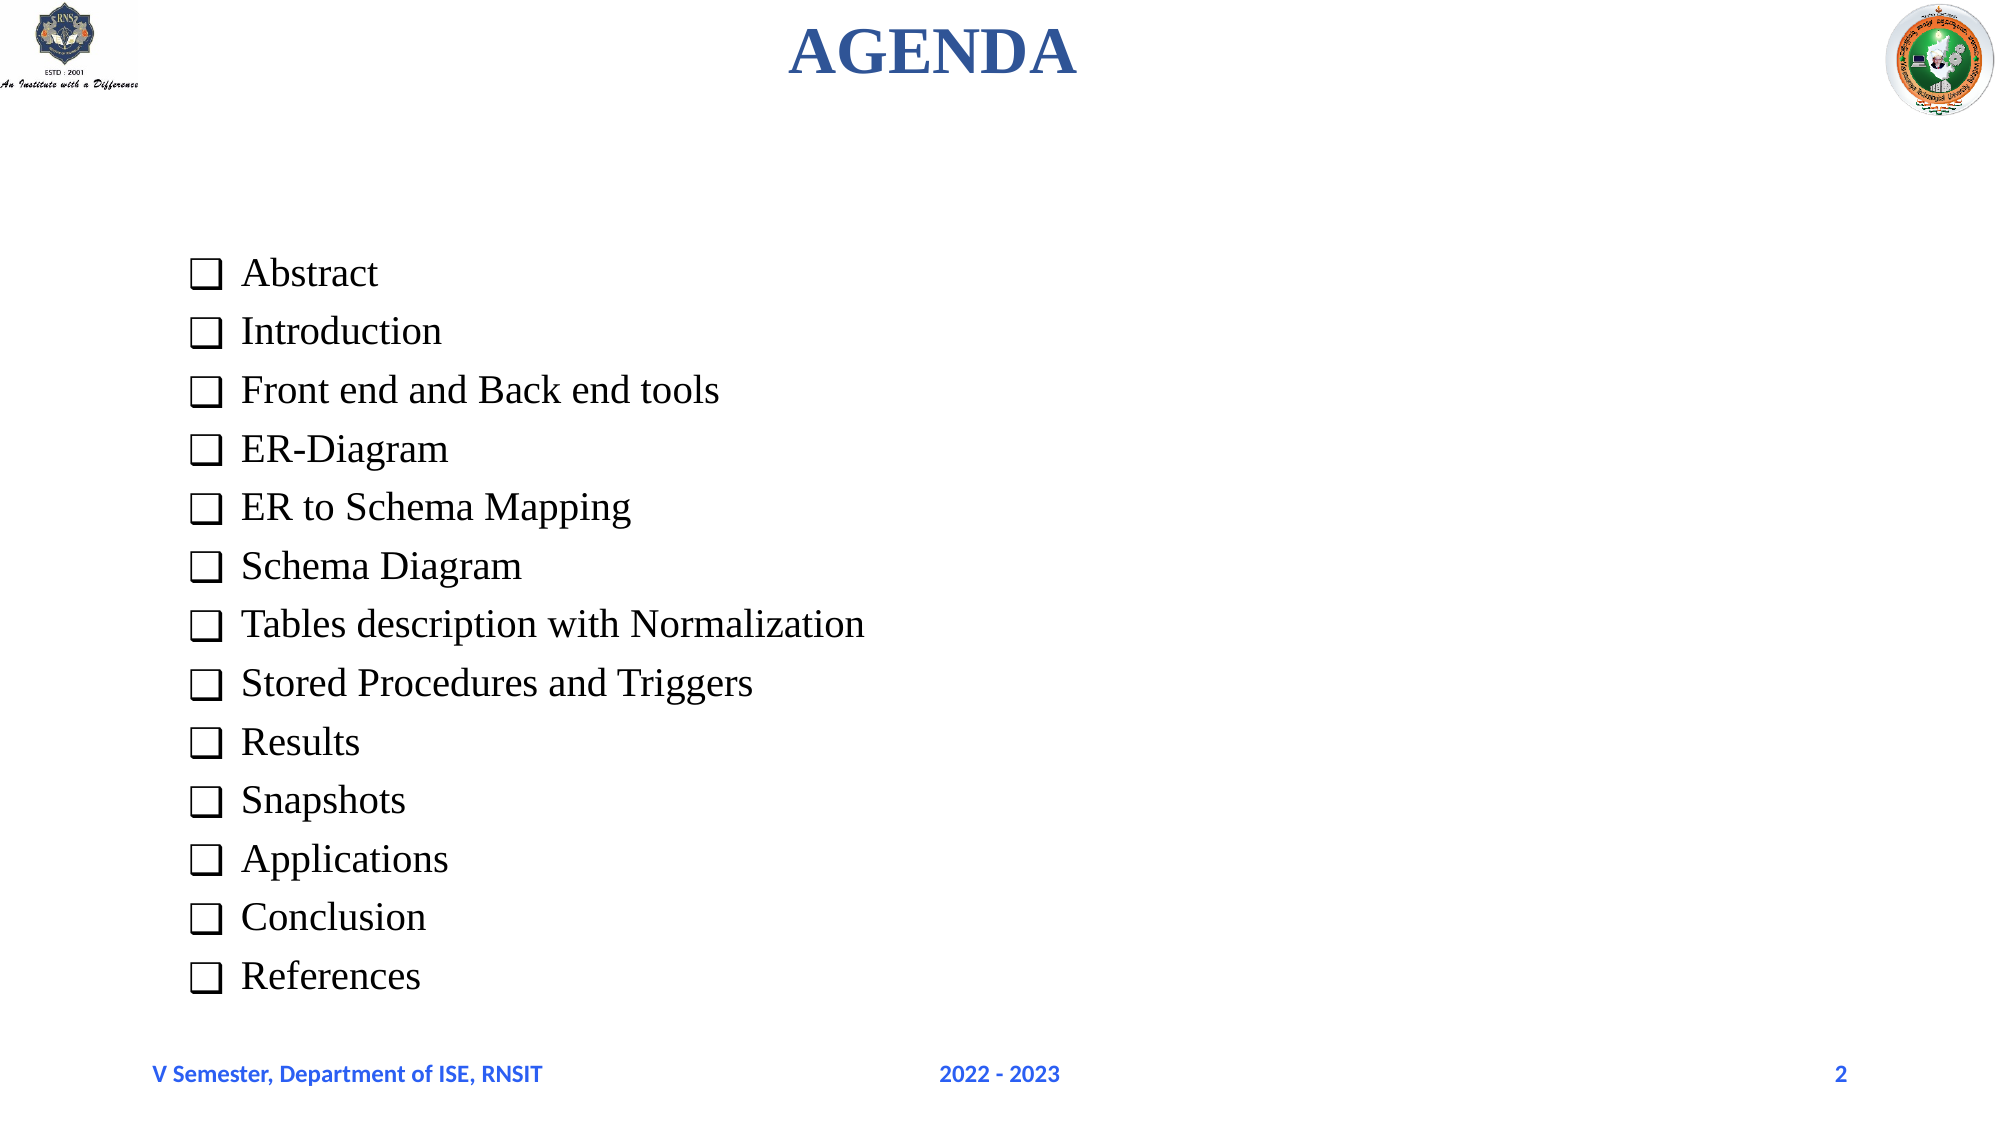

# AGENDA
Abstract
Introduction
Front end and Back end tools
ER-Diagram
ER to Schema Mapping
Schema Diagram
Tables description with Normalization
Stored Procedures and Triggers
Results
Snapshots
Applications
Conclusion
References
V Semester, Department of ISE, RNSIT
2022 - 2023
2